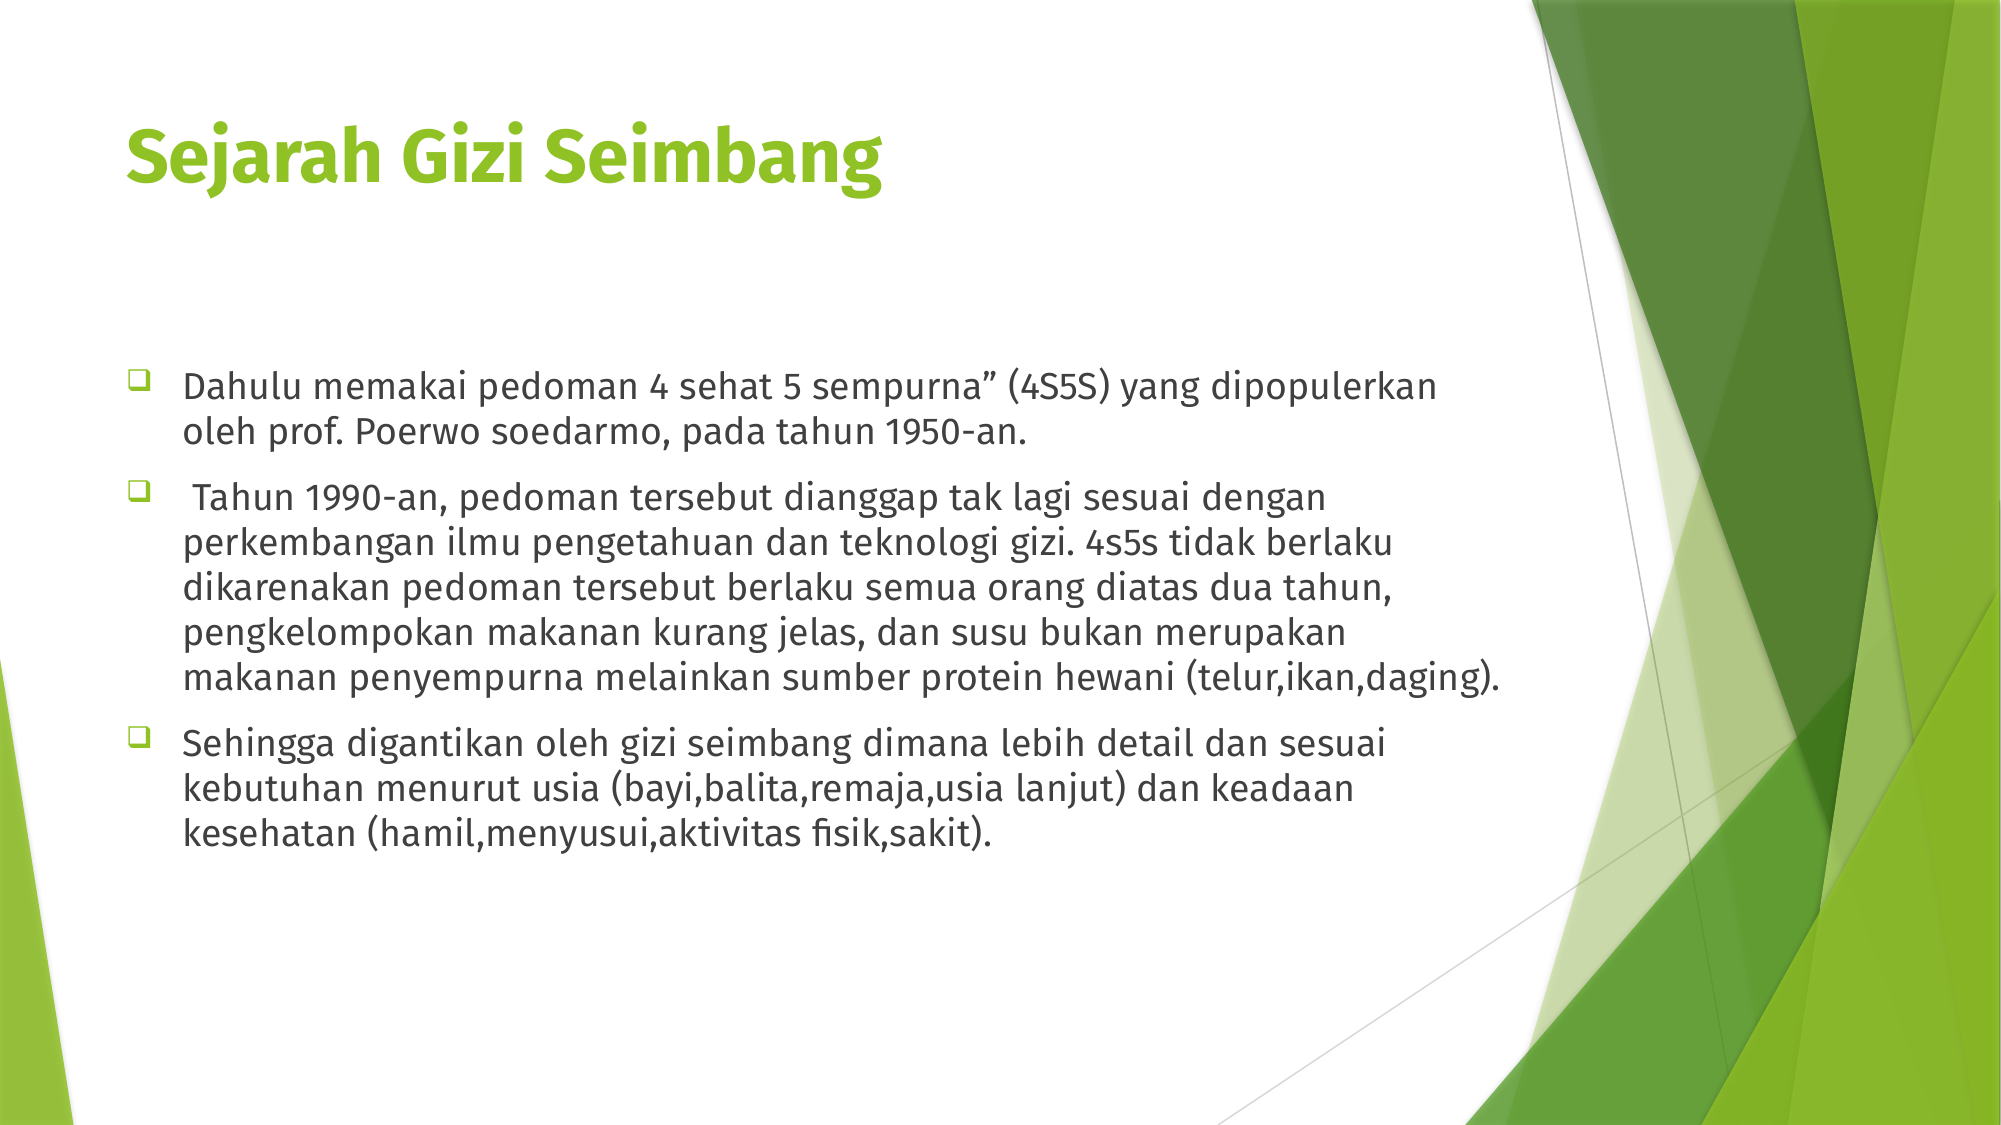

# Sejarah Gizi Seimbang
Dahulu memakai pedoman 4 sehat 5 sempurna” (4S5S) yang dipopulerkan oleh prof. Poerwo soedarmo, pada tahun 1950-an.
 Tahun 1990-an, pedoman tersebut dianggap tak lagi sesuai dengan perkembangan ilmu pengetahuan dan teknologi gizi. 4s5s tidak berlaku dikarenakan pedoman tersebut berlaku semua orang diatas dua tahun, pengkelompokan makanan kurang jelas, dan susu bukan merupakan makanan penyempurna melainkan sumber protein hewani (telur,ikan,daging).
Sehingga digantikan oleh gizi seimbang dimana lebih detail dan sesuai kebutuhan menurut usia (bayi,balita,remaja,usia lanjut) dan keadaan kesehatan (hamil,menyusui,aktivitas fisik,sakit).